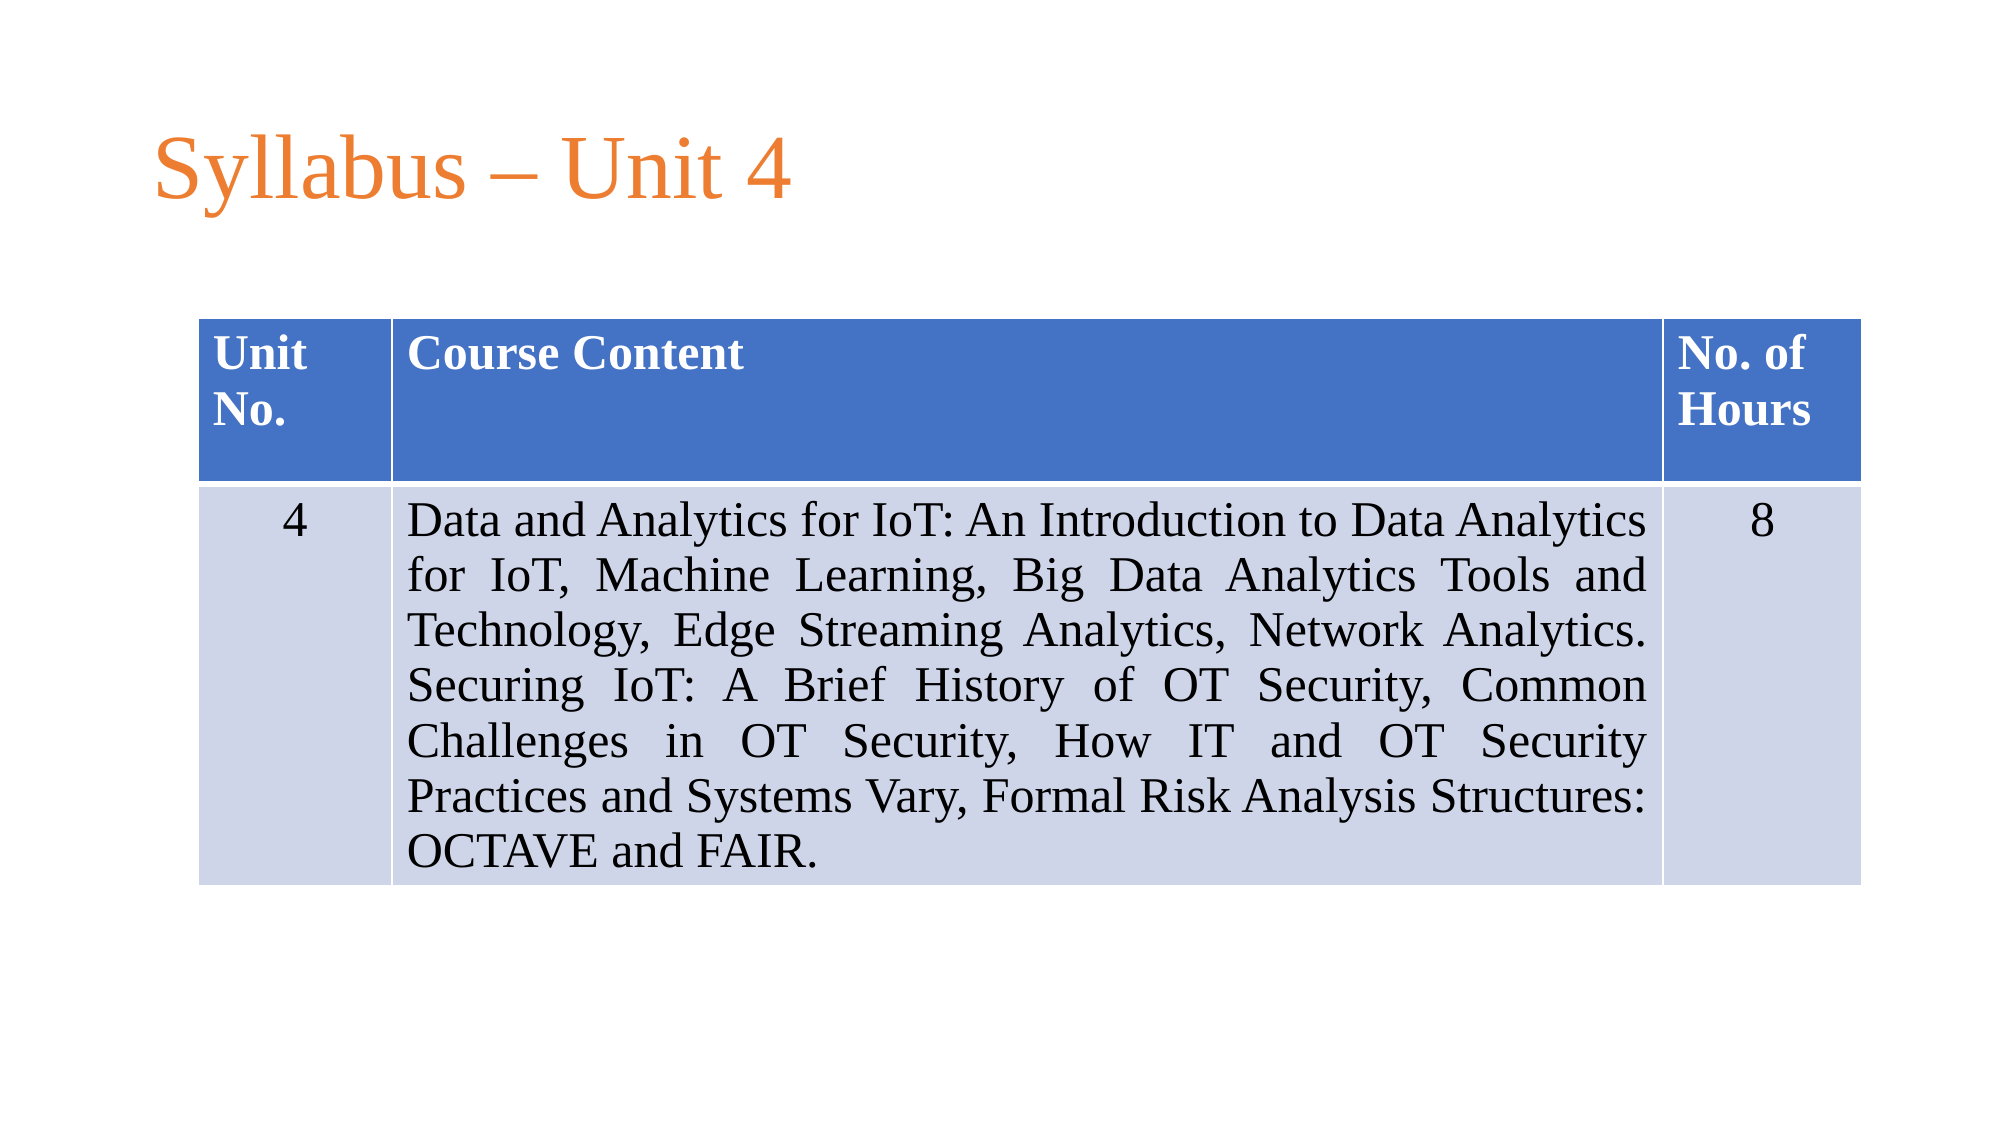

# Syllabus – Unit 4
| Unit No. | Course Content | No. of Hours |
| --- | --- | --- |
| 4 | Data and Analytics for IoT: An Introduction to Data Analytics for IoT, Machine Learning, Big Data Analytics Tools and Technology, Edge Streaming Analytics, Network Analytics. Securing IoT: A Brief History of OT Security, Common Challenges in OT Security, How IT and OT Security Practices and Systems Vary, Formal Risk Analysis Structures: OCTAVE and FAIR. | 8 |